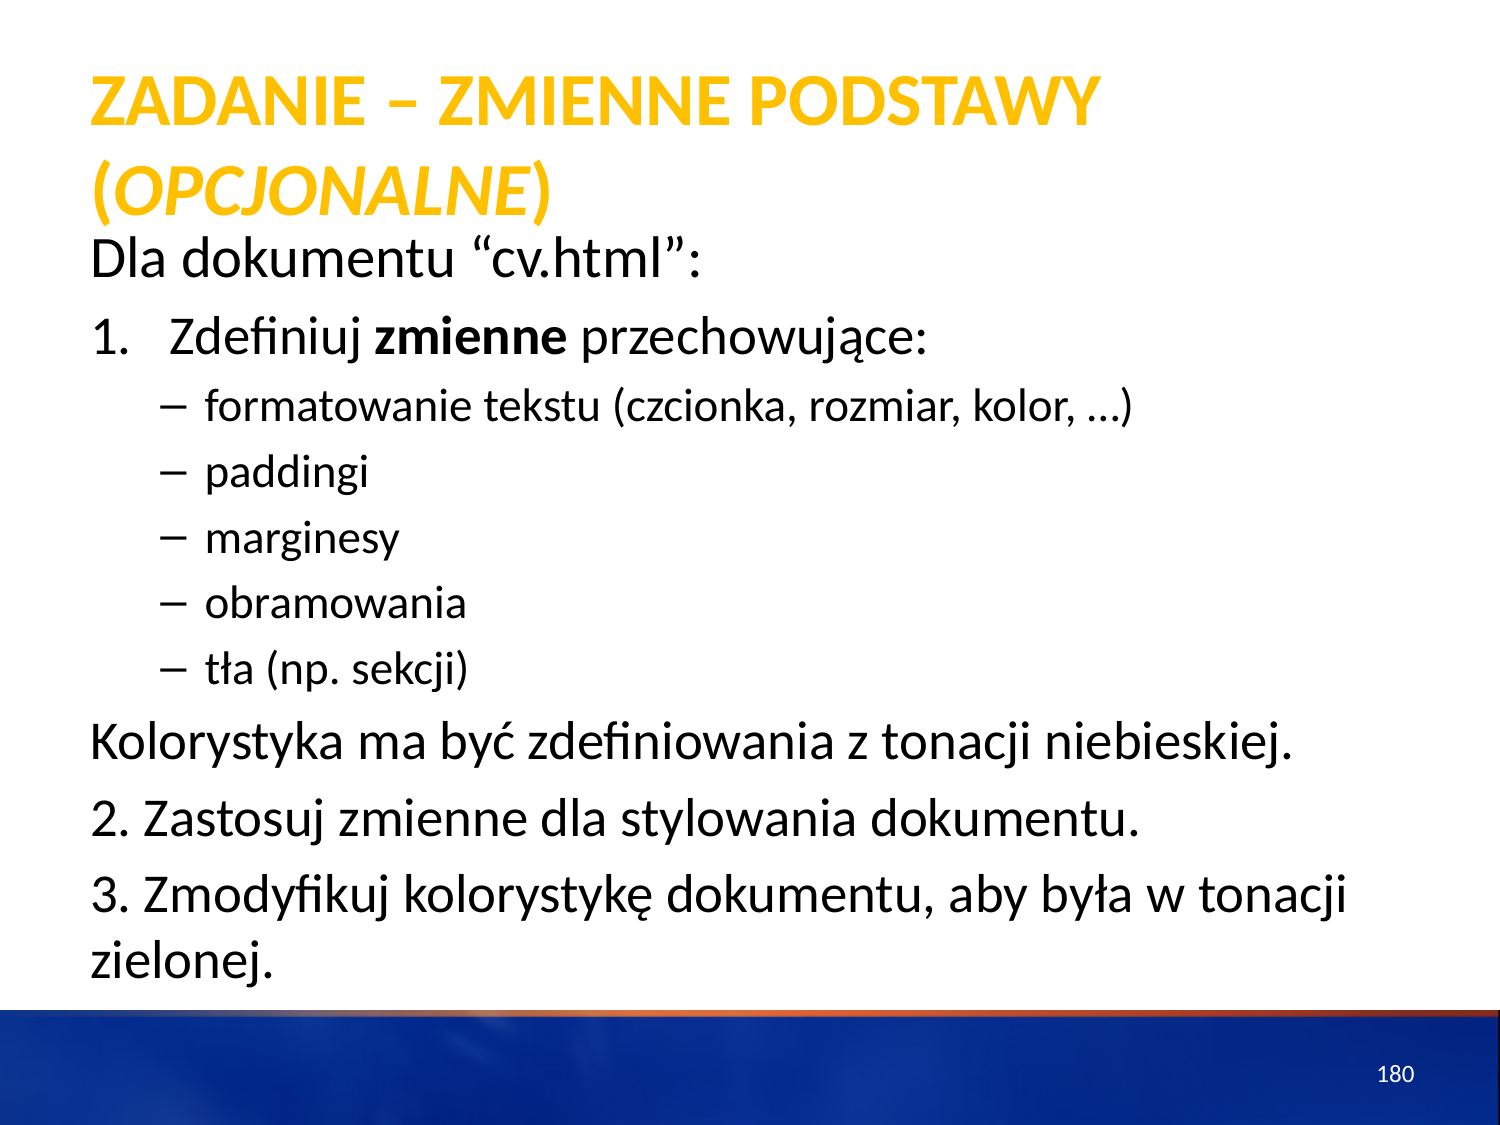

# ZADANIE – Zmienne Podstawy (opcjonalne)
Dla dokumentu “cv.html”:
Zdefiniuj zmienne przechowujące:
formatowanie tekstu (czcionka, rozmiar, kolor, …)
paddingi
marginesy
obramowania
tła (np. sekcji)
Kolorystyka ma być zdefiniowania z tonacji niebieskiej.
2. Zastosuj zmienne dla stylowania dokumentu.
3. Zmodyfikuj kolorystykę dokumentu, aby była w tonacji zielonej.

180